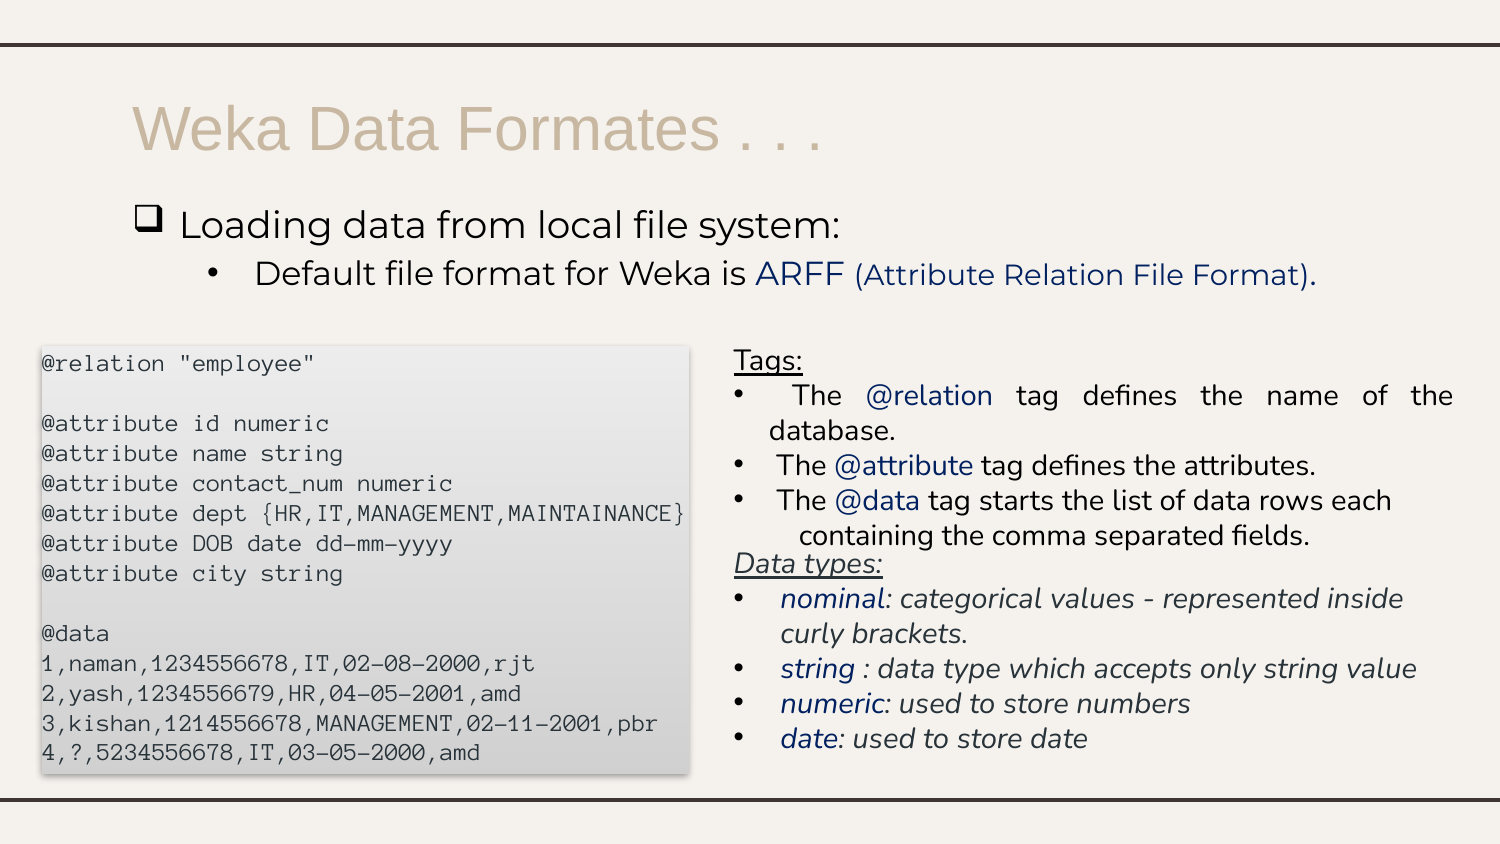

# Weka Data Formates . . .
Loading data from local file system:
Default file format for Weka is ARFF (Attribute Relation File Format).

Tags:
 The @relation tag defines the name of the database.
 The @attribute tag defines the attributes.
 The @data tag starts the list of data rows each             containing the comma separated fields.
@relation "employee"

@attribute id numeric
@attribute name string
@attribute contact_num numeric
@attribute dept {HR,IT,MANAGEMENT,MAINTAINANCE}
@attribute DOB date dd-mm-yyyy
@attribute city string

@data
1,naman,1234556678,IT,02-08-2000,rjt
2,yash,1234556679,HR,04-05-2001,amd
3,kishan,1214556678,MANAGEMENT,02-11-2001,pbr
4,?,5234556678,IT,03-05-2000,amd
Data types:
nominal: categorical values - represented inside curly brackets.
string : data type which accepts only string value
numeric: used to store numbers
date: used to store date